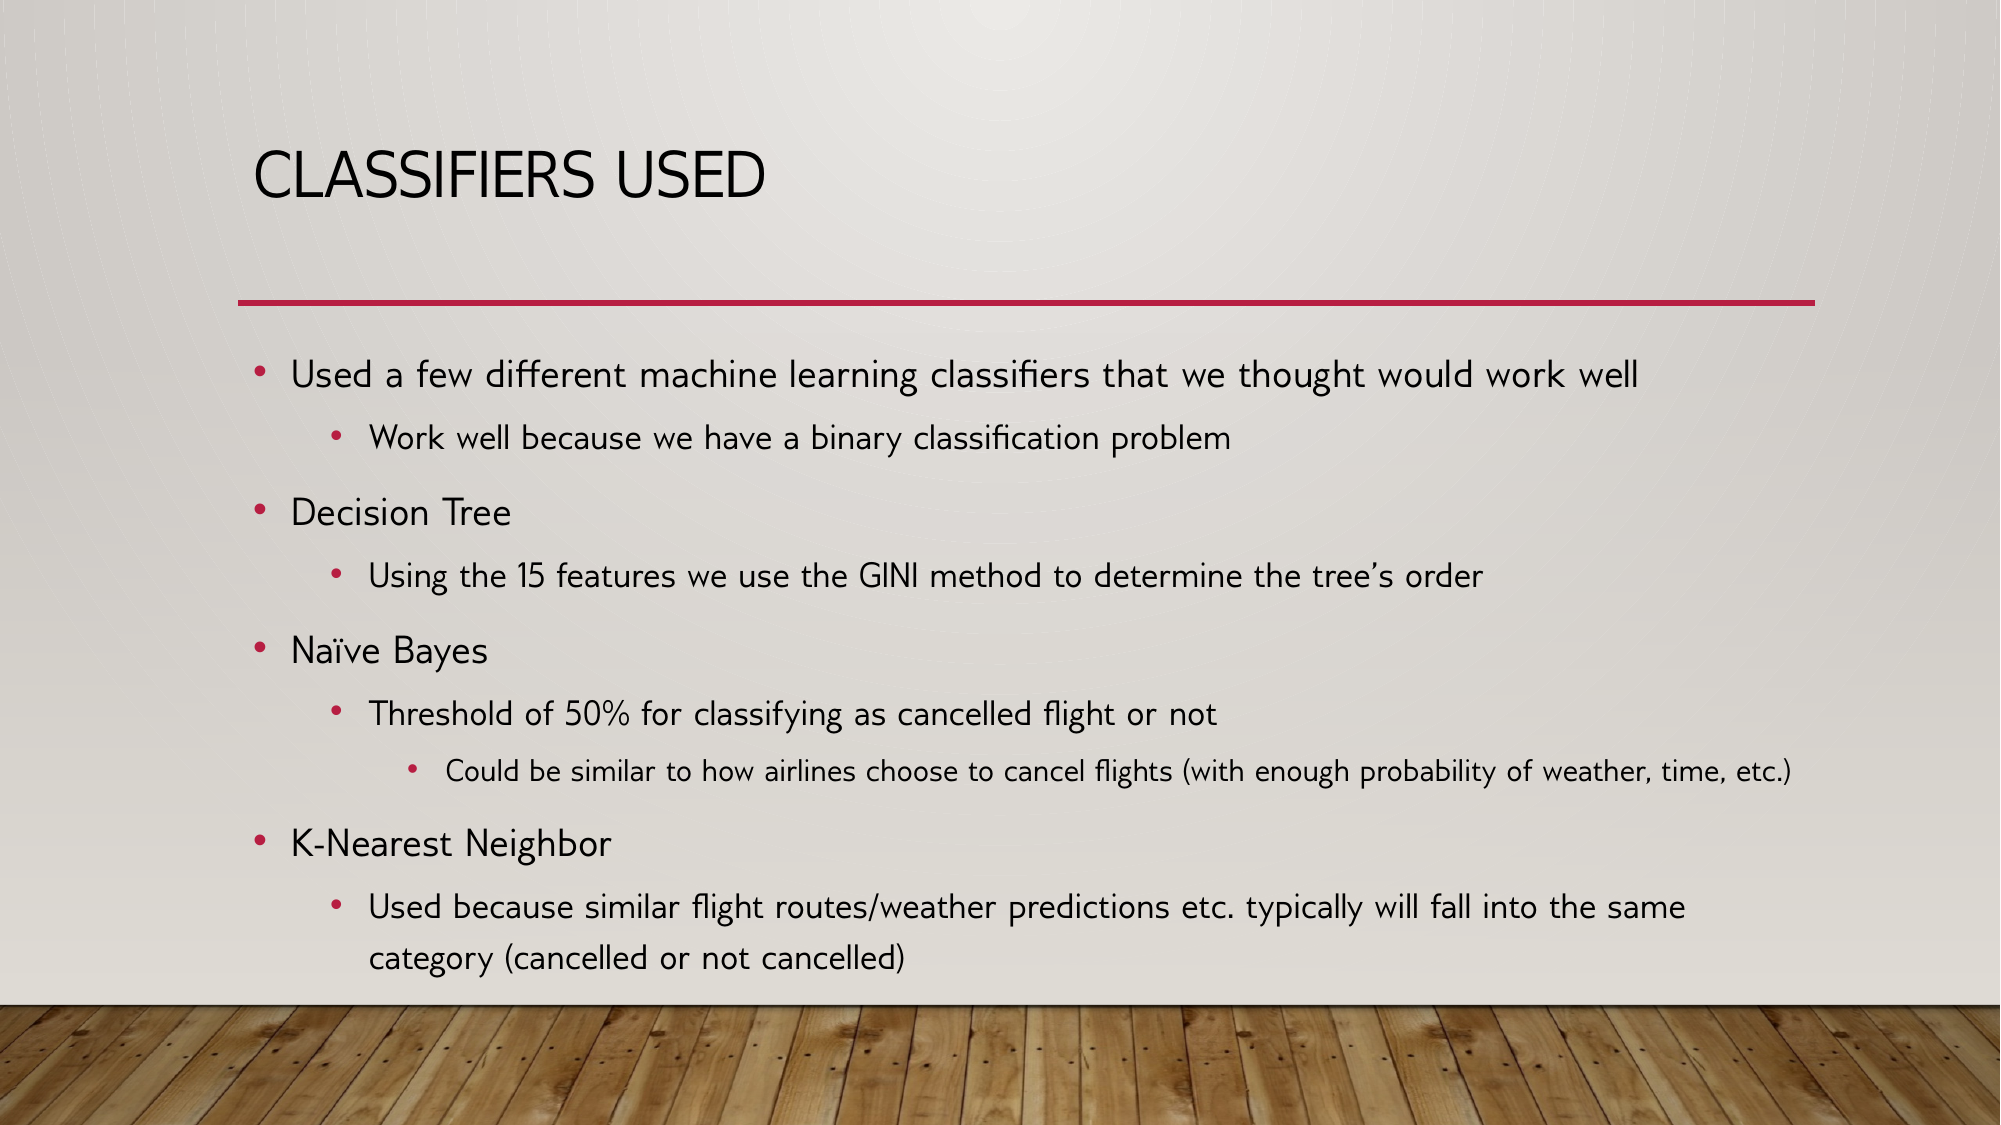

# Classifiers used
Used a few different machine learning classifiers that we thought would work well
Work well because we have a binary classification problem
Decision Tree
Using the 15 features we use the GINI method to determine the tree’s order
Naïve Bayes
Threshold of 50% for classifying as cancelled flight or not
Could be similar to how airlines choose to cancel flights (with enough probability of weather, time, etc.)
K-Nearest Neighbor
Used because similar flight routes/weather predictions etc. typically will fall into the same category (cancelled or not cancelled)